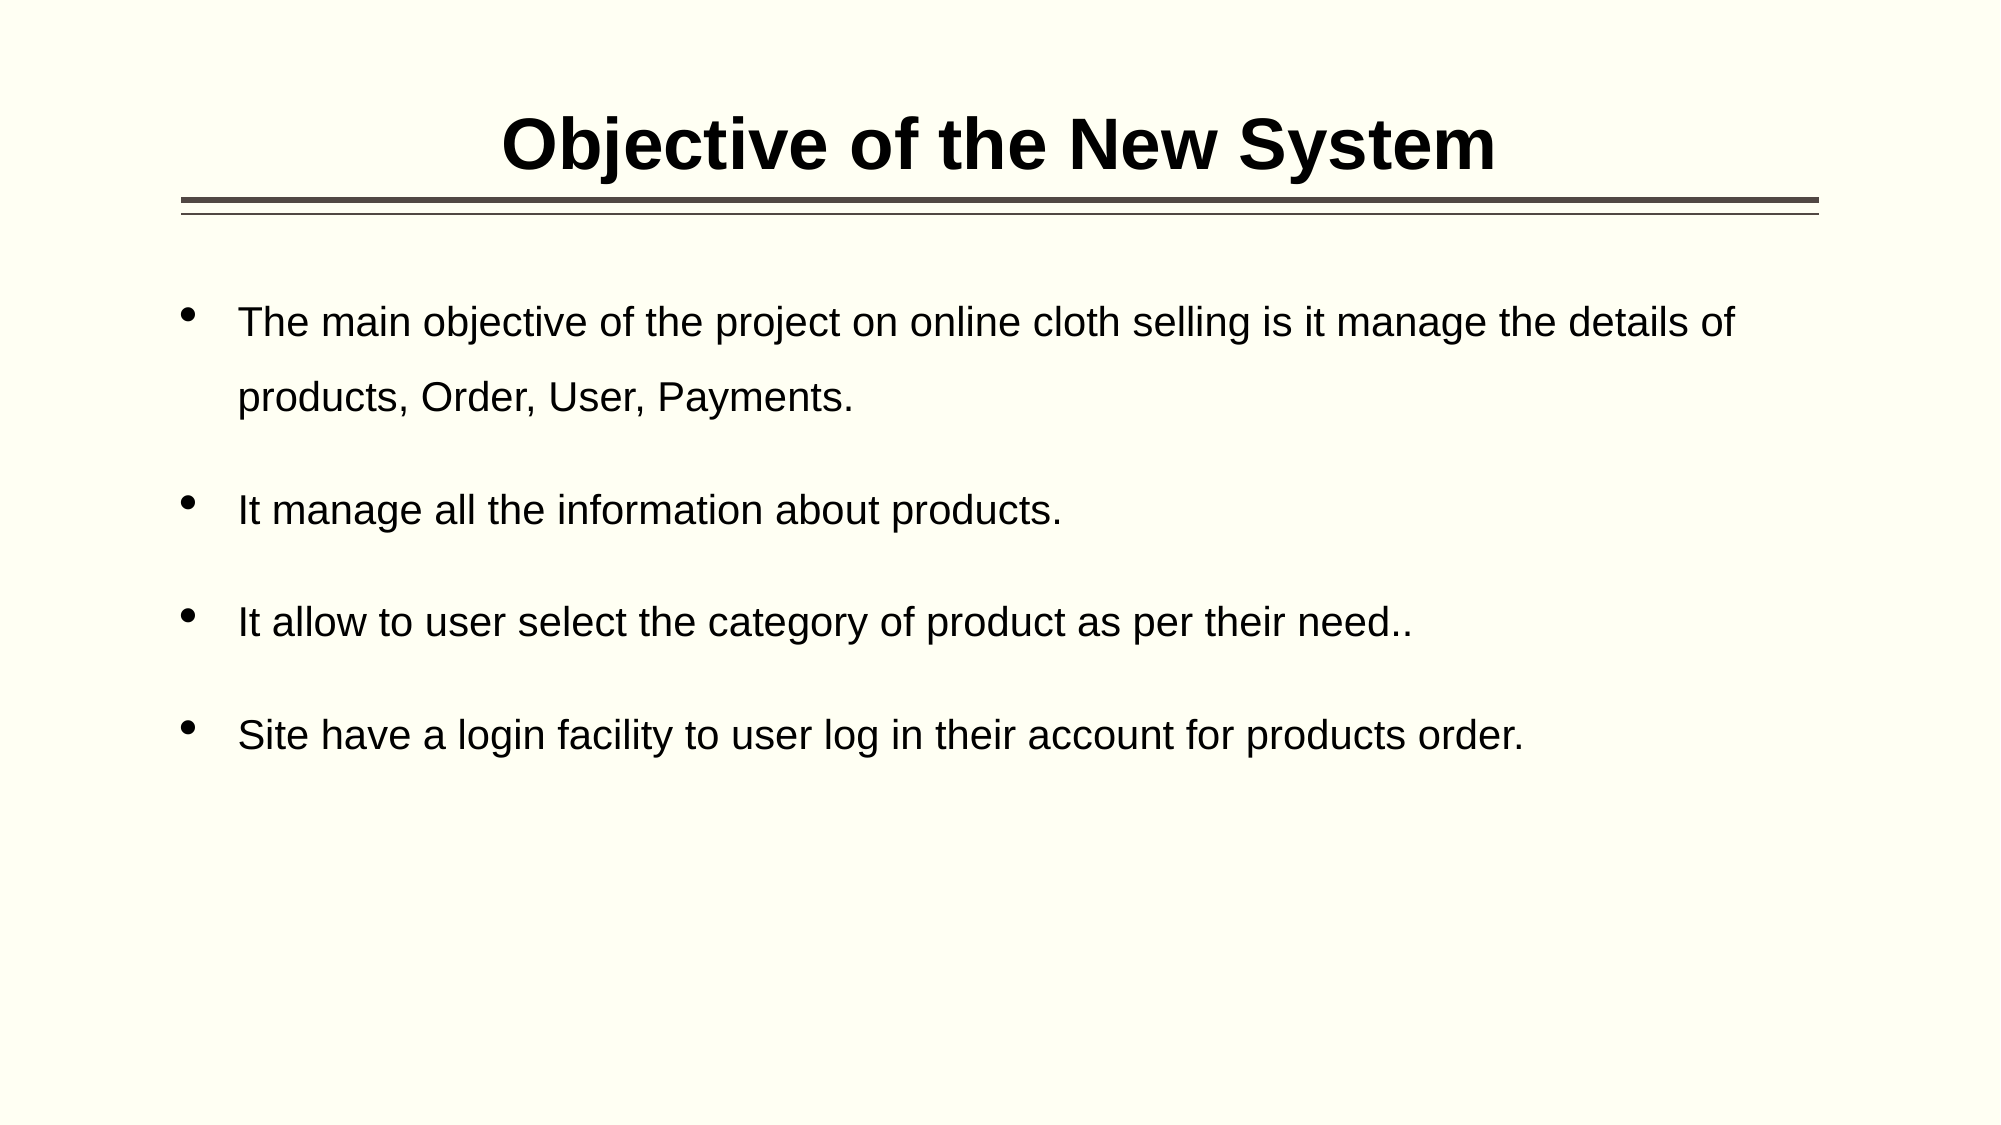

# Objective of the New System
The main objective of the project on online cloth selling is it manage the details of products, Order, User, Payments.
It manage all the information about products.
It allow to user select the category of product as per their need..
Site have a login facility to user log in their account for products order.